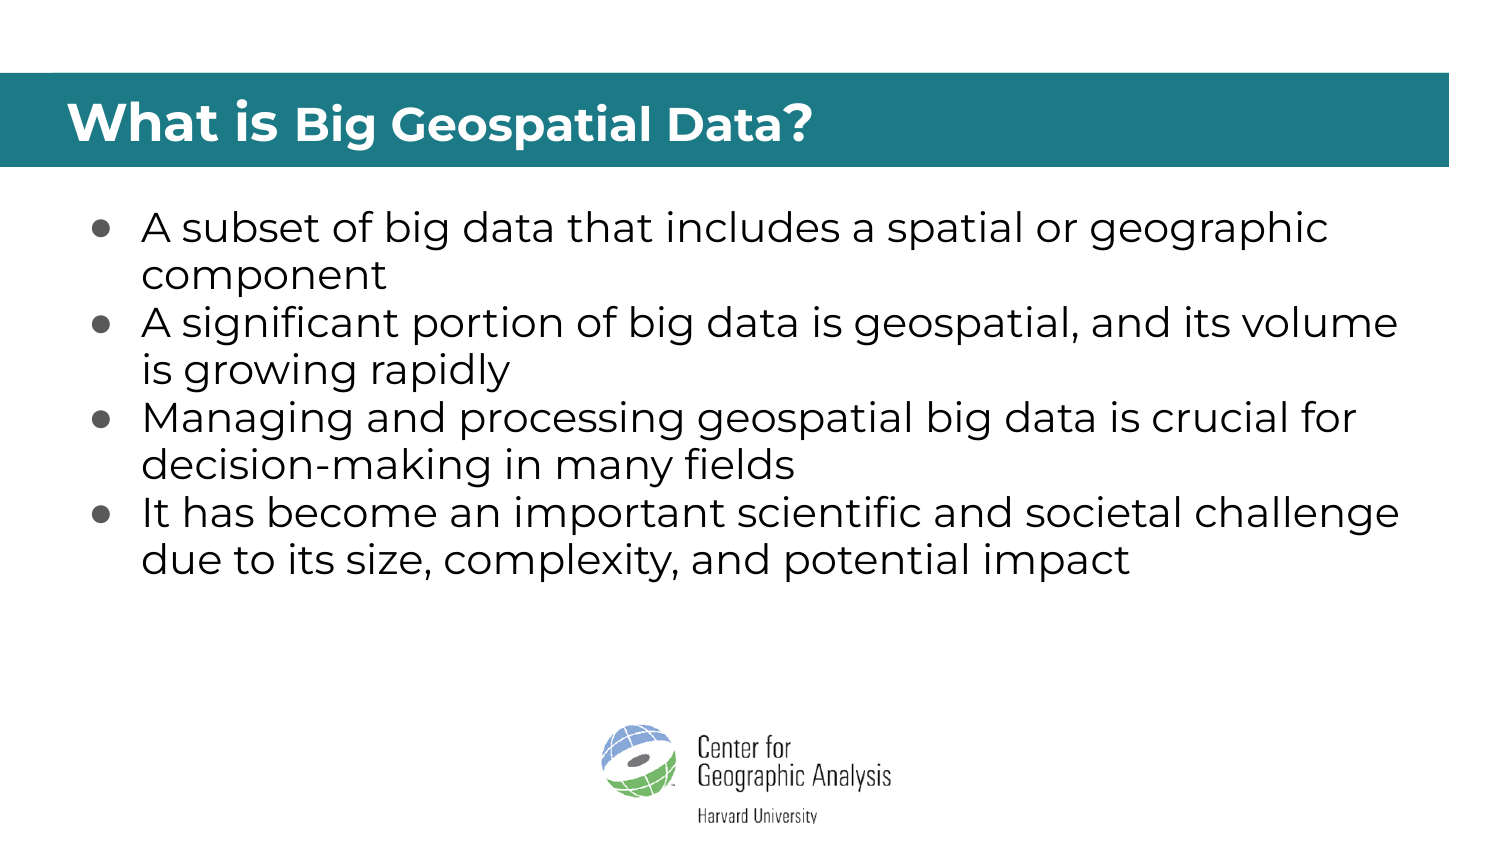

# What is Big Geospatial Data?
A subset of big data that includes a spatial or geographic component
A significant portion of big data is geospatial, and its volume is growing rapidly
Managing and processing geospatial big data is crucial for decision-making in many fields
It has become an important scientific and societal challenge due to its size, complexity, and potential impact